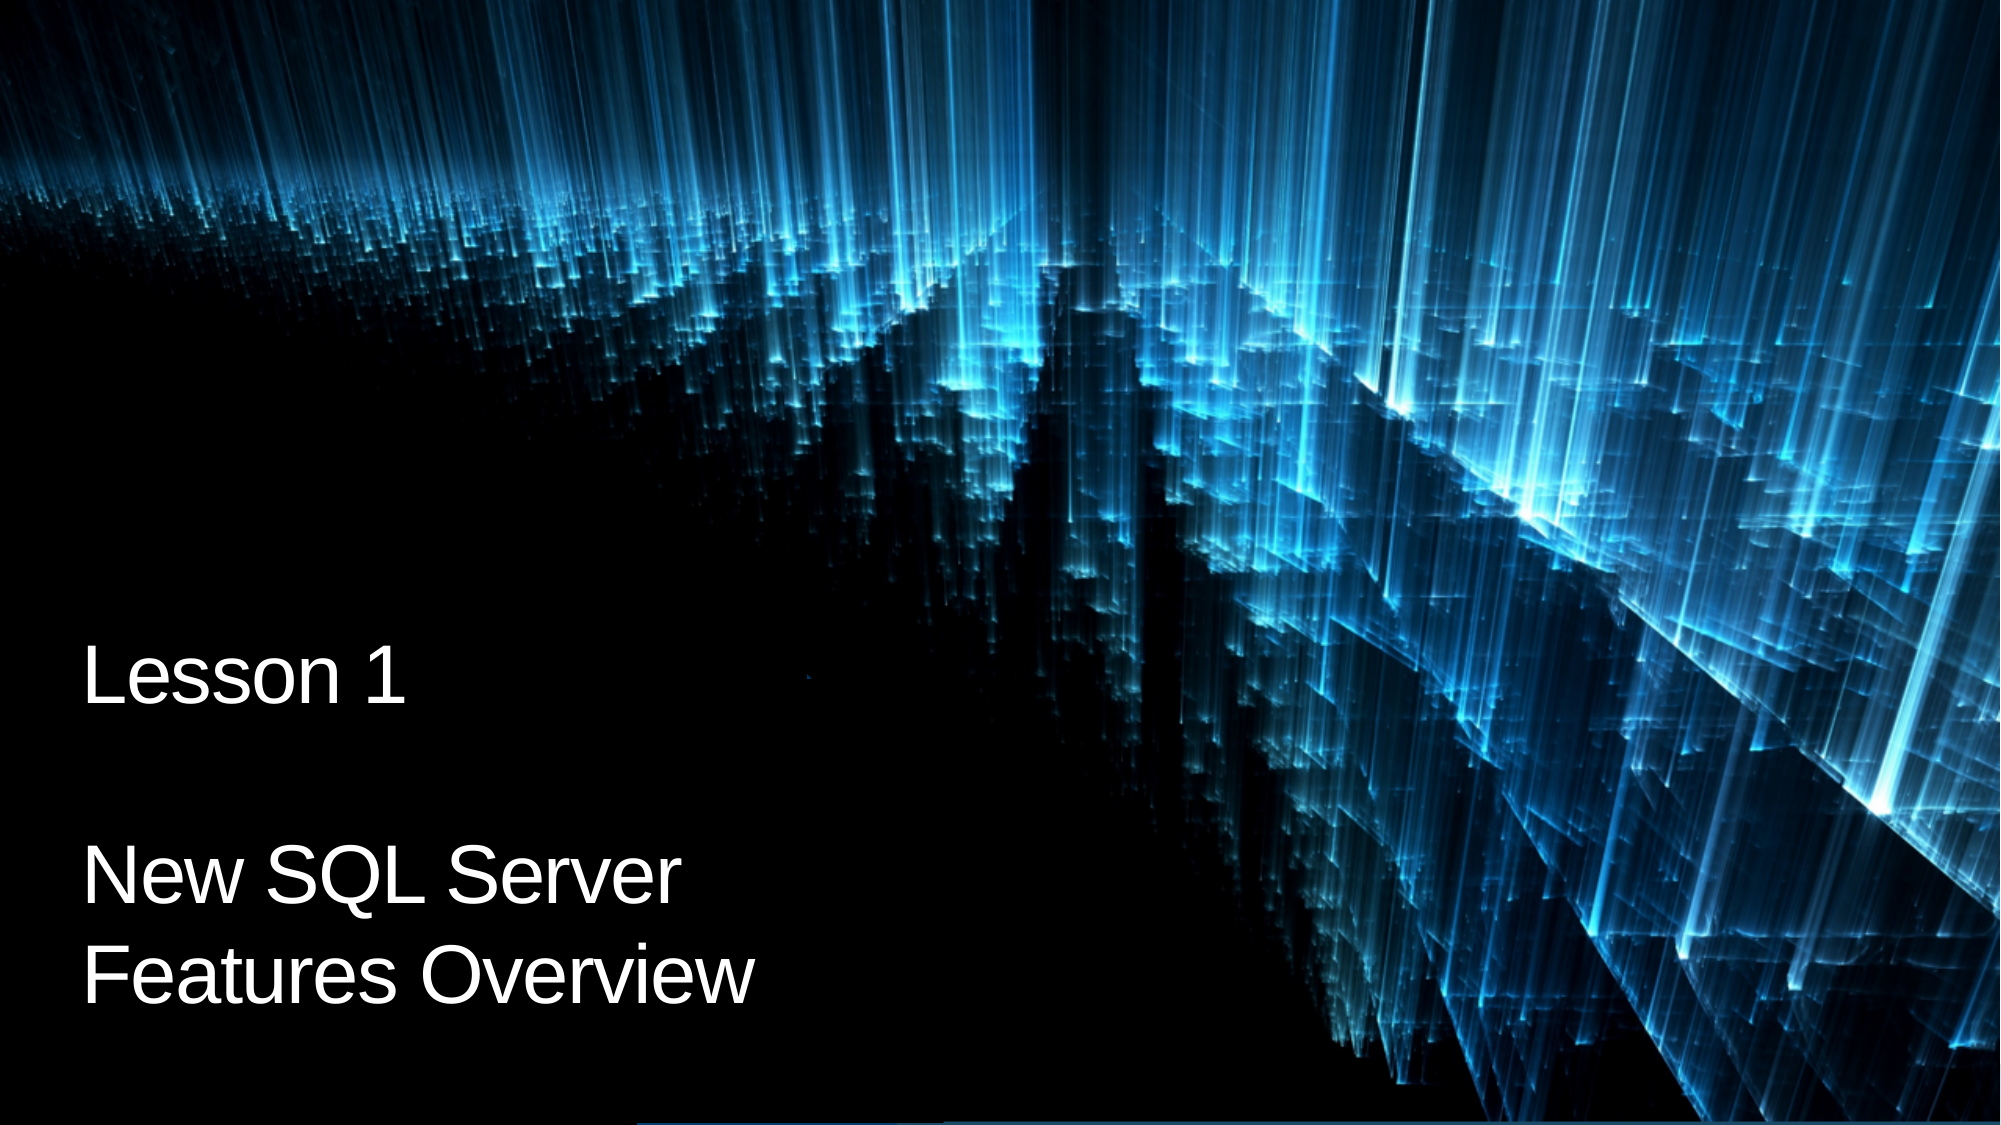

# Lesson 1 New SQL Server Features Overview